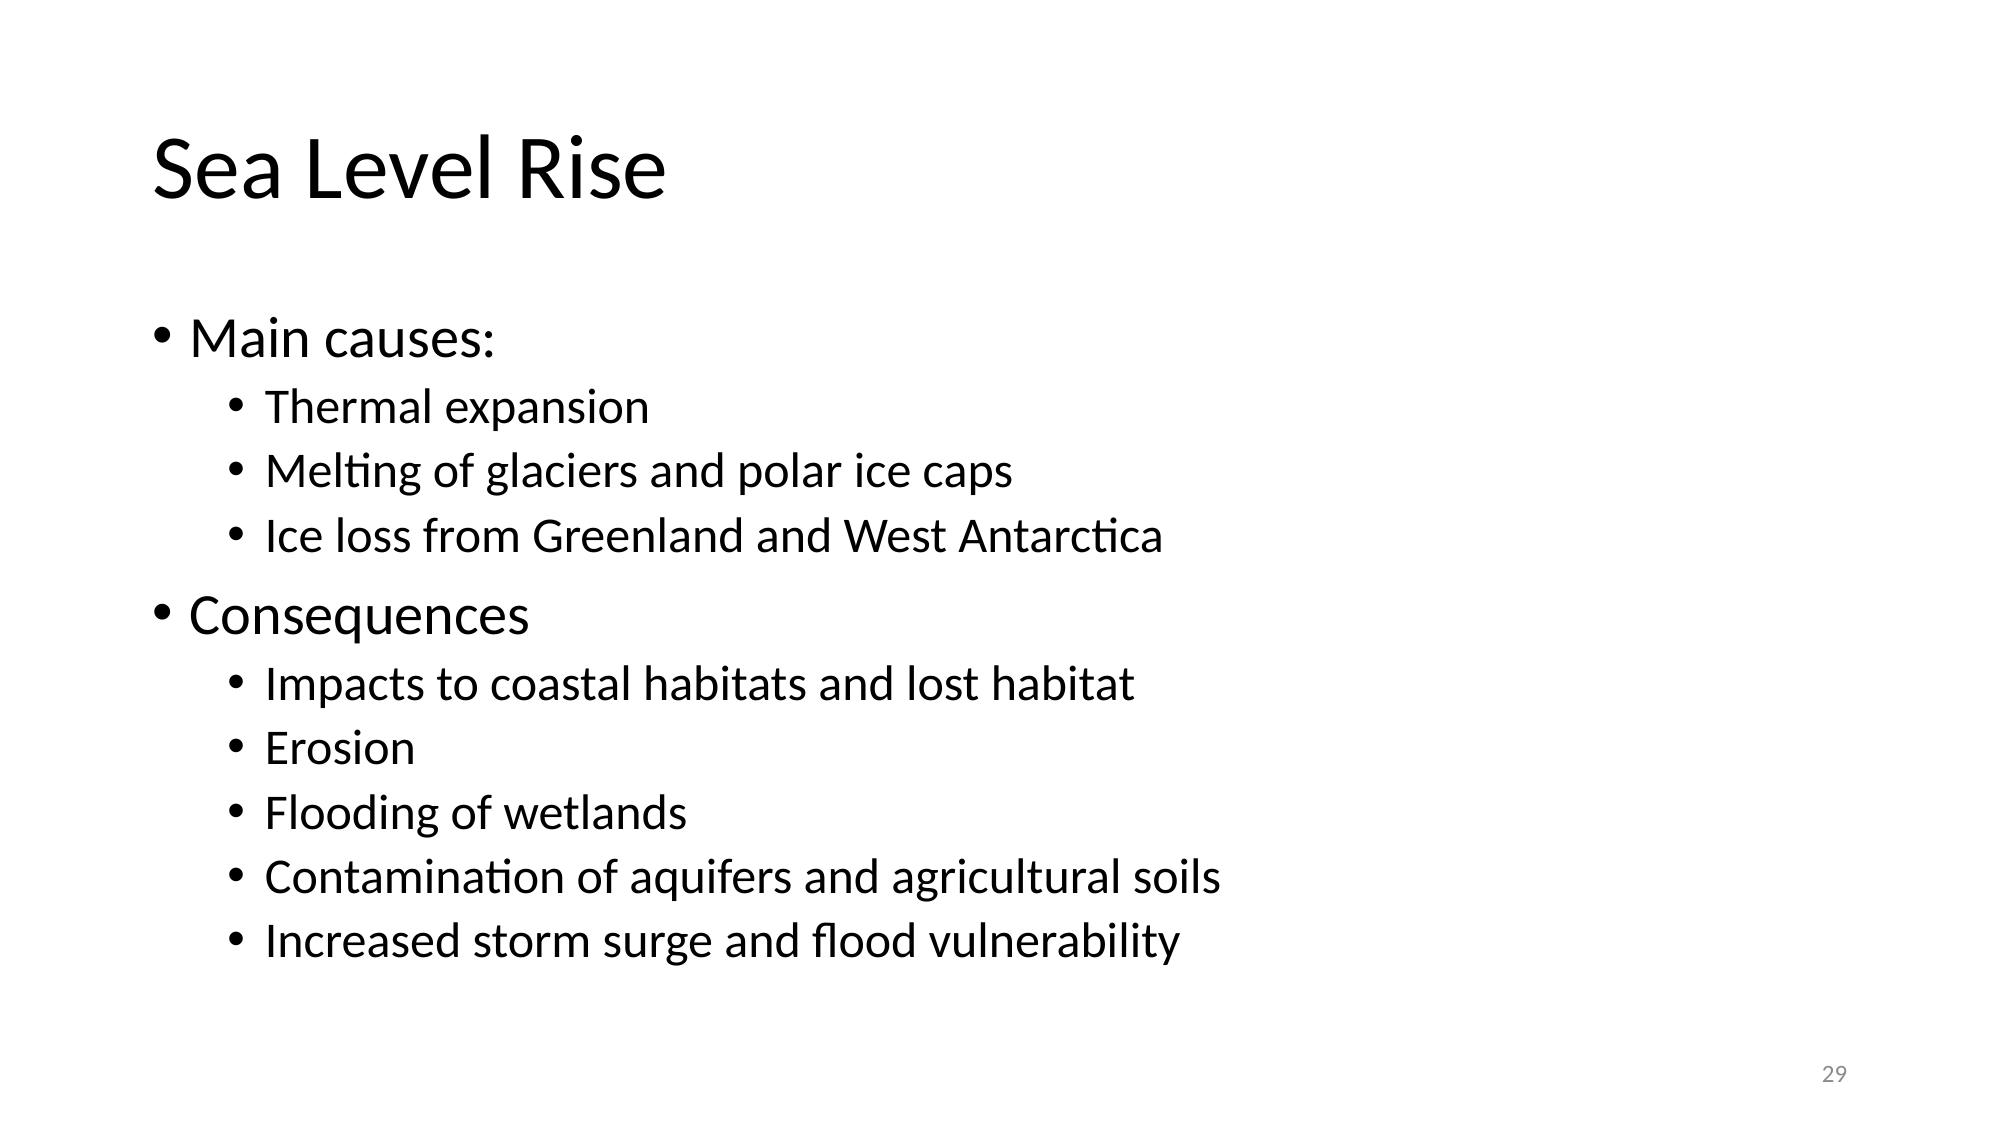

# Sea Level Rise
Main causes:
Thermal expansion
Melting of glaciers and polar ice caps
Ice loss from Greenland and West Antarctica
Consequences
Impacts to coastal habitats and lost habitat
Erosion
Flooding of wetlands
Contamination of aquifers and agricultural soils
Increased storm surge and flood vulnerability
29